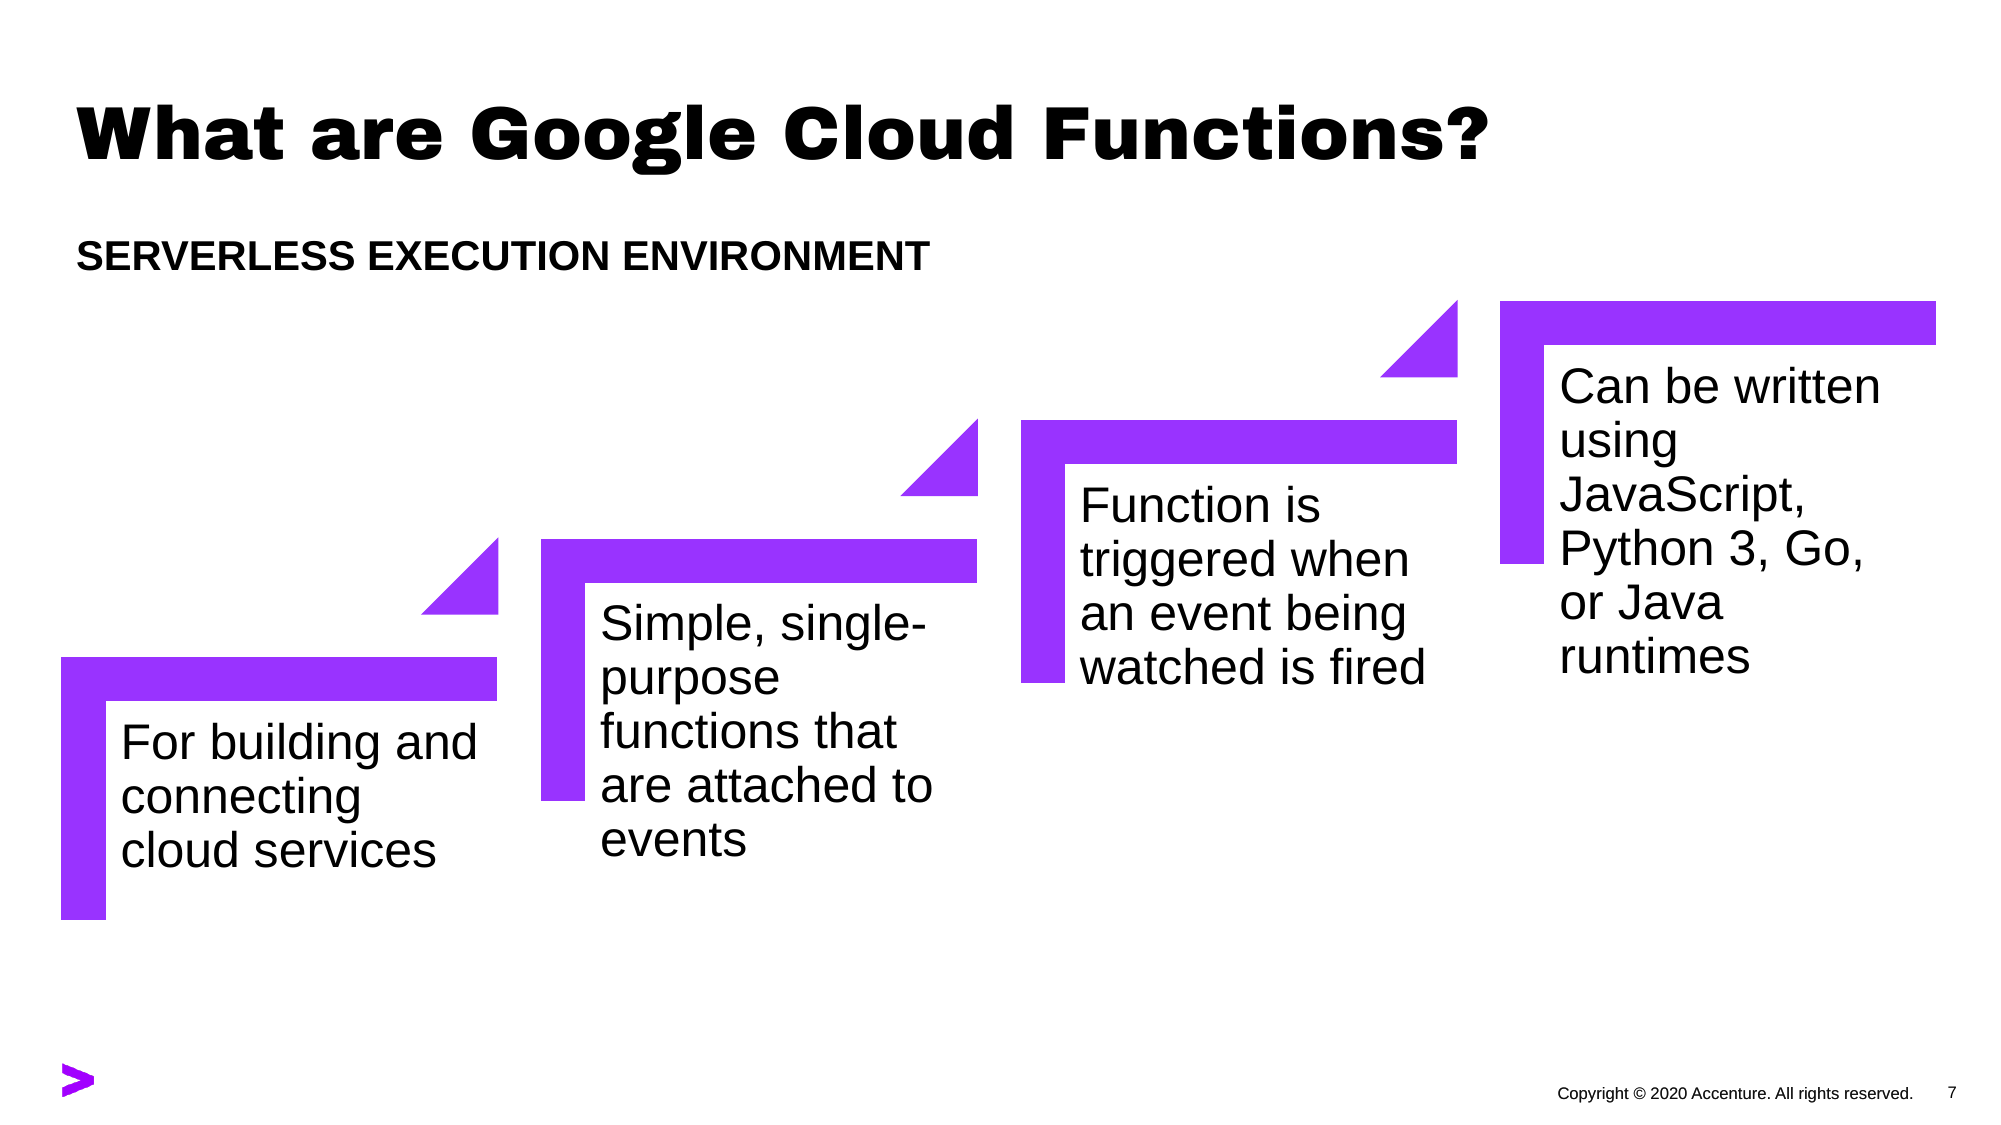

# What are Google Cloud Functions?
Serverless execution environment
For building and connecting cloud services
Simple, single-purpose functions that are attached to events
Function is triggered when an event being watched is fired
Can be written using JavaScript, Python 3, Go, or Java runtimes
7